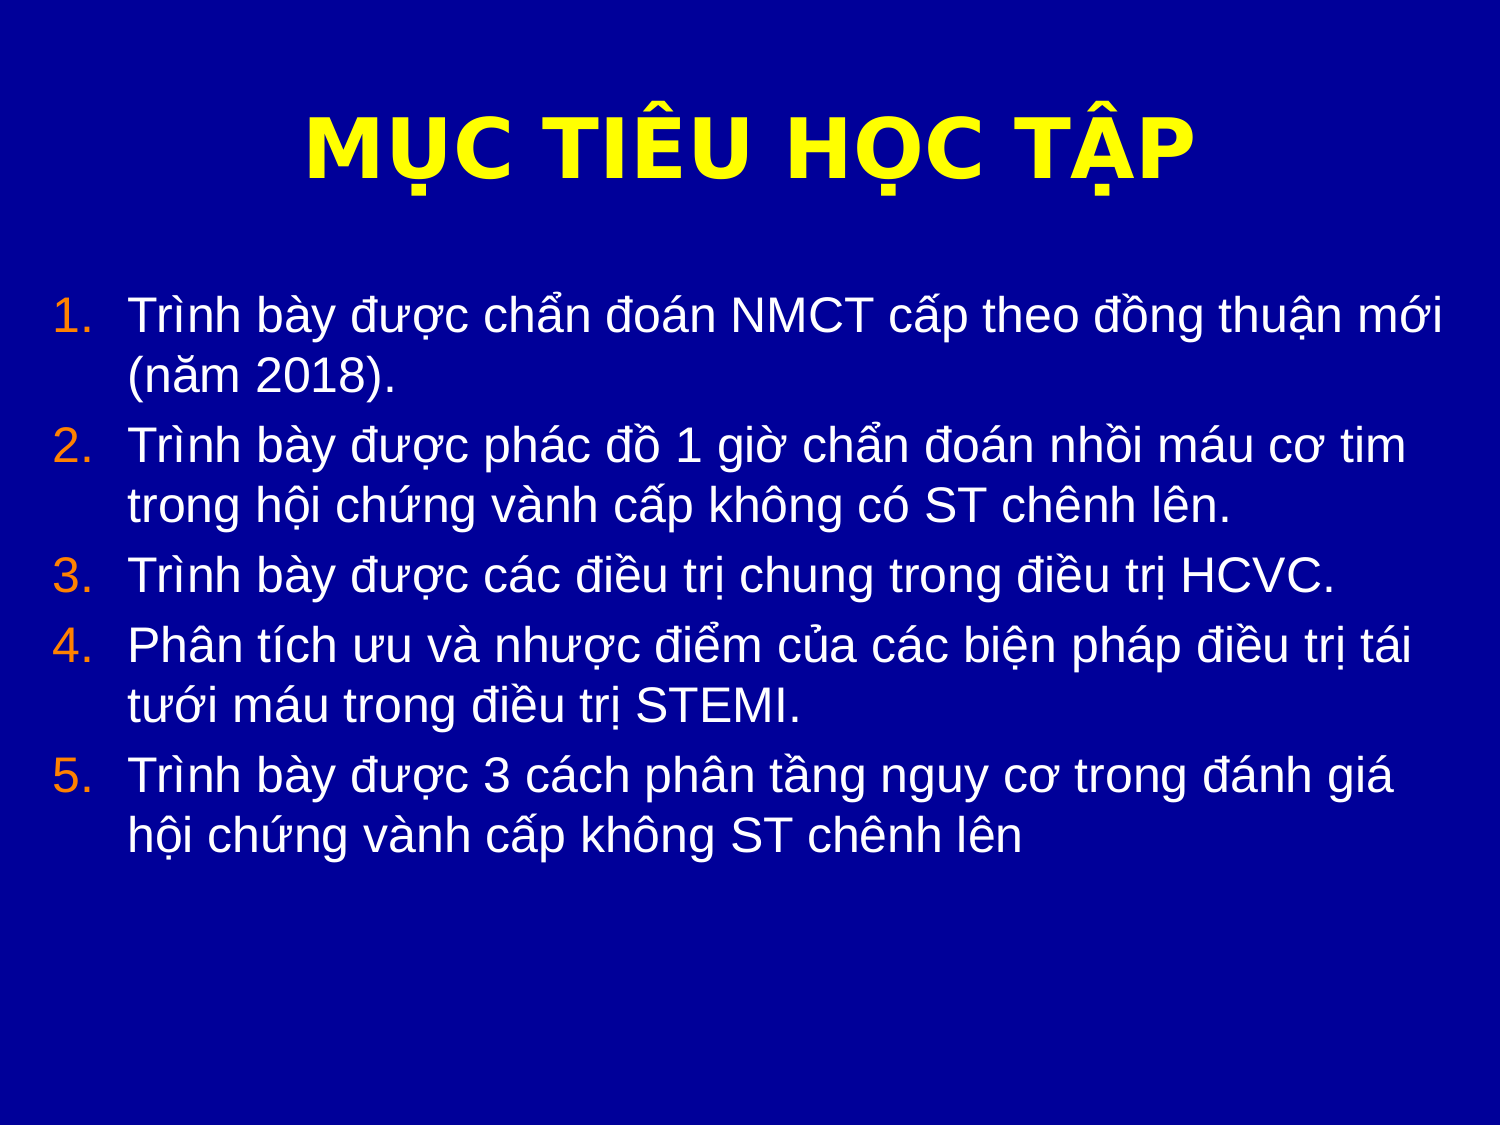

# MỤC TIÊU HỌC TẬP
Trình bày được chẩn đoán NMCT cấp theo đồng thuận mới (năm 2018).
Trình bày được phác đồ 1 giờ chẩn đoán nhồi máu cơ tim trong hội chứng vành cấp không có ST chênh lên.
Trình bày được các điều trị chung trong điều trị HCVC.
Phân tích ưu và nhược điểm của các biện pháp điều trị tái tưới máu trong điều trị STEMI.
Trình bày được 3 cách phân tầng nguy cơ trong đánh giá hội chứng vành cấp không ST chênh lên